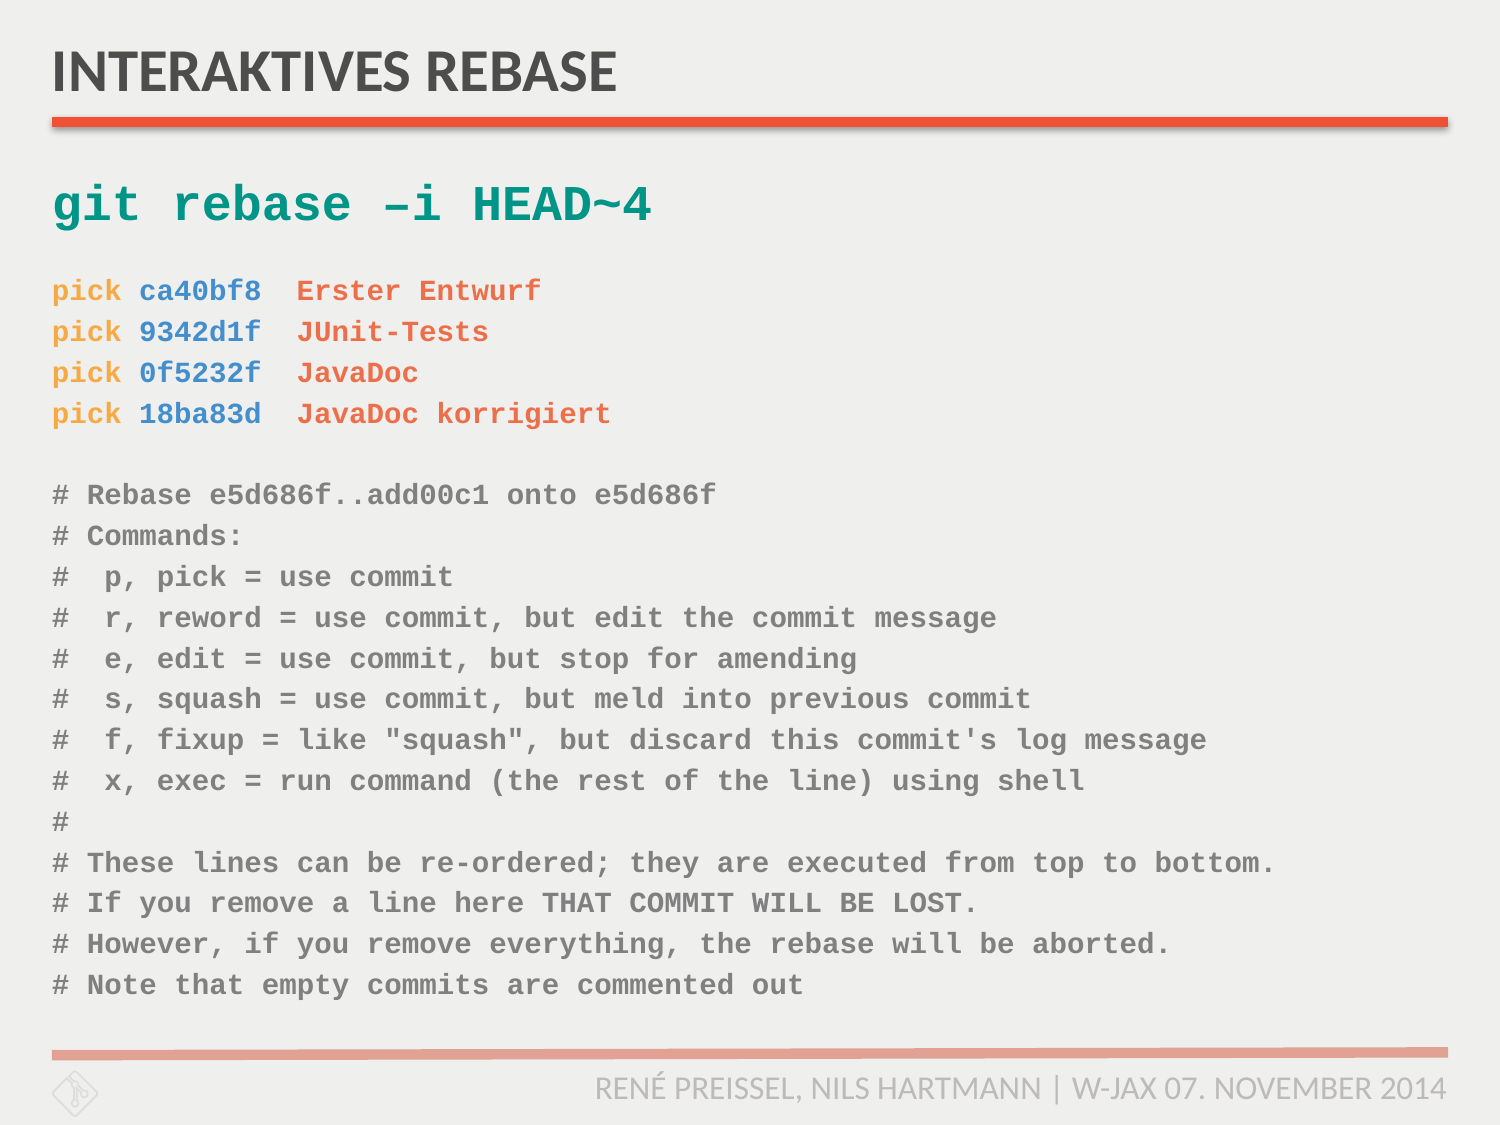

# INTERAKTIVES REBASE
git rebase –i HEAD~4

pick ca40bf8  Erster Entwurf
pick 9342d1f  JUnit-Tests
pick 0f5232f  JavaDoc
pick 18ba83d  JavaDoc korrigiert

# Rebase e5d686f..add00c1 onto e5d686f
# Commands:
#  p, pick = use commit
#  r, reword = use commit, but edit the commit message
#  e, edit = use commit, but stop for amending
#  s, squash = use commit, but meld into previous commit
#  f, fixup = like "squash", but discard this commit's log message
#  x, exec = run command (the rest of the line) using shell
#
# These lines can be re-ordered; they are executed from top to bottom.
# If you remove a line here THAT COMMIT WILL BE LOST.
# However, if you remove everything, the rebase will be aborted.
# Note that empty commits are commented out